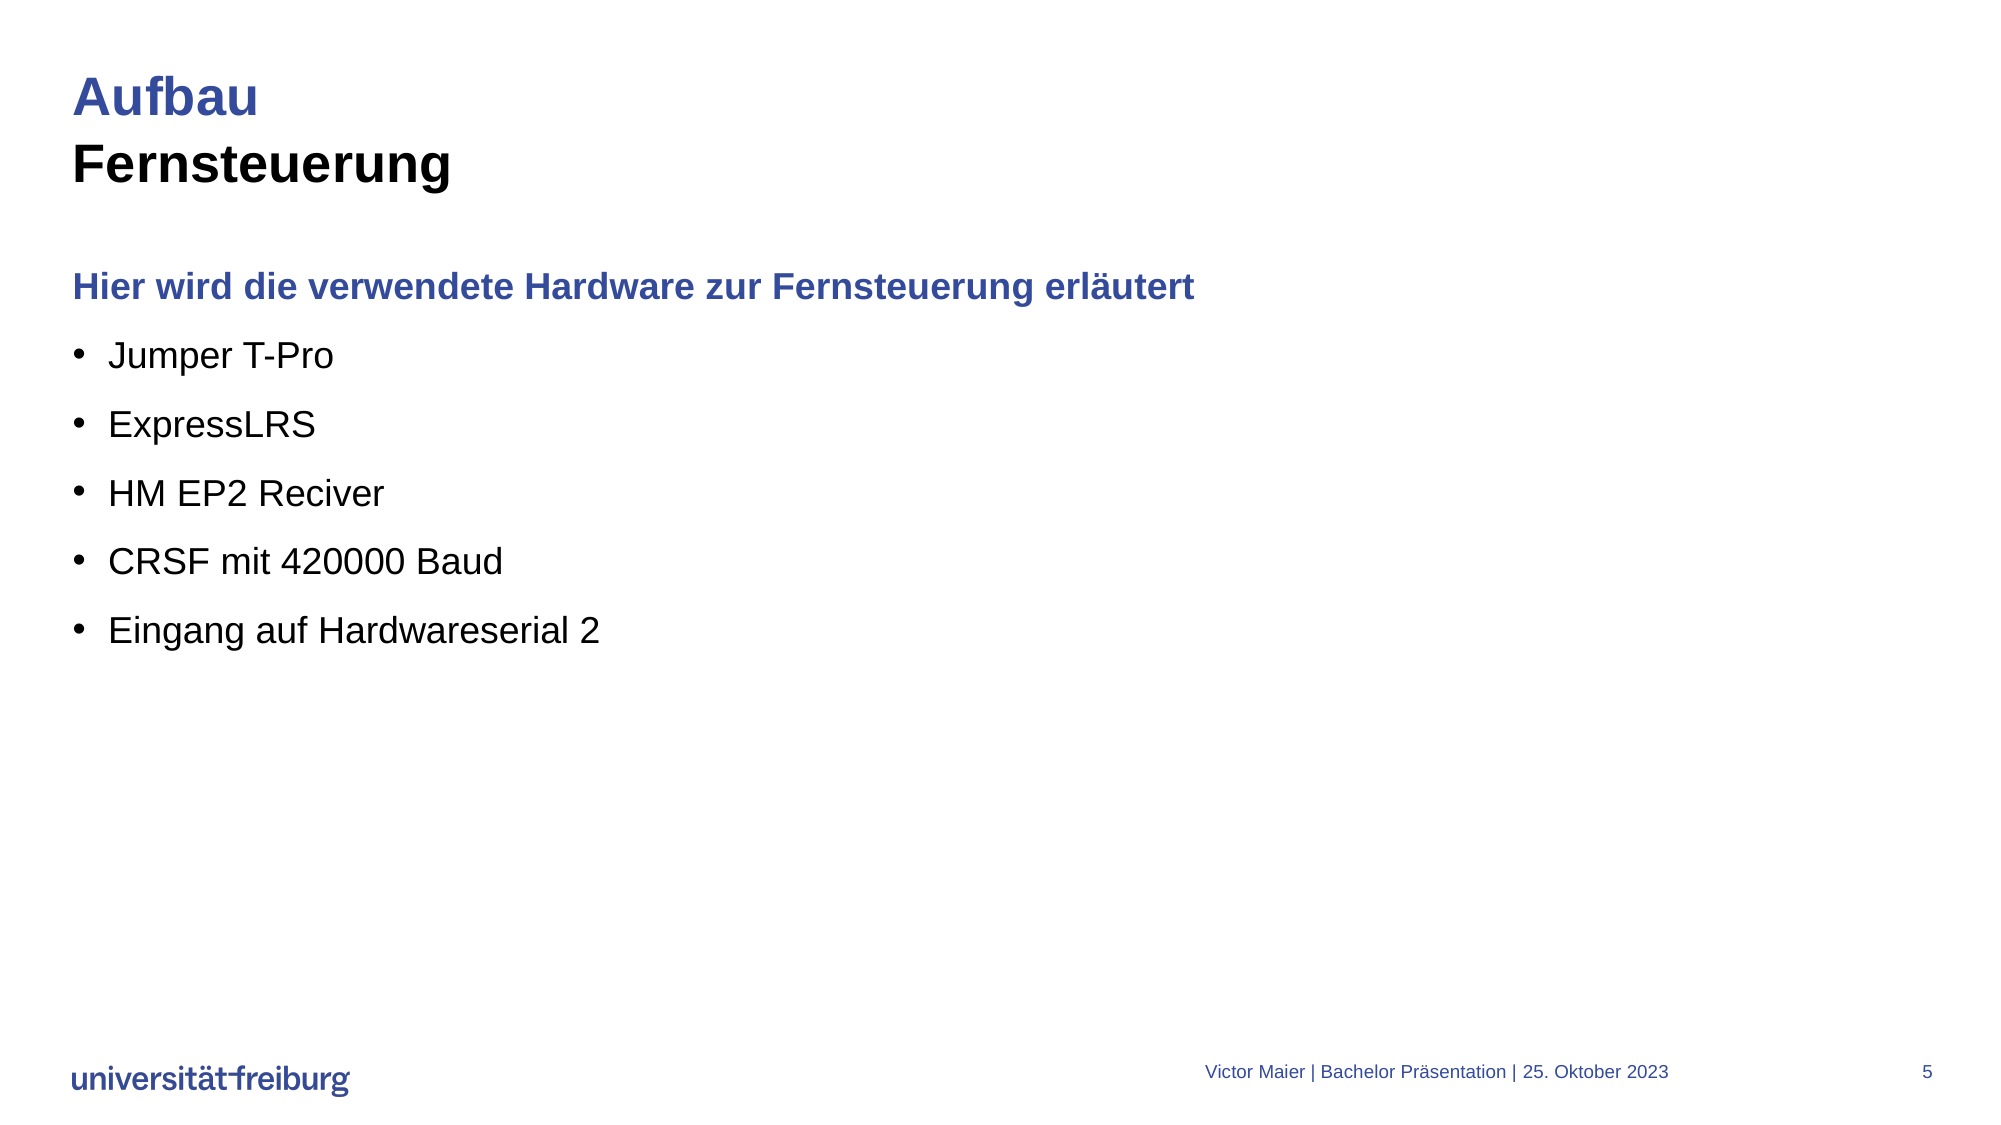

# Aufbau Fernsteuerung
Hier wird die verwendete Hardware zur Fernsteuerung erläutert
Jumper T-Pro
ExpressLRS
HM EP2 Reciver
CRSF mit 420000 Baud
Eingang auf Hardwareserial 2
Victor Maier | Bachelor Präsentation |
25. Oktober 2023
5